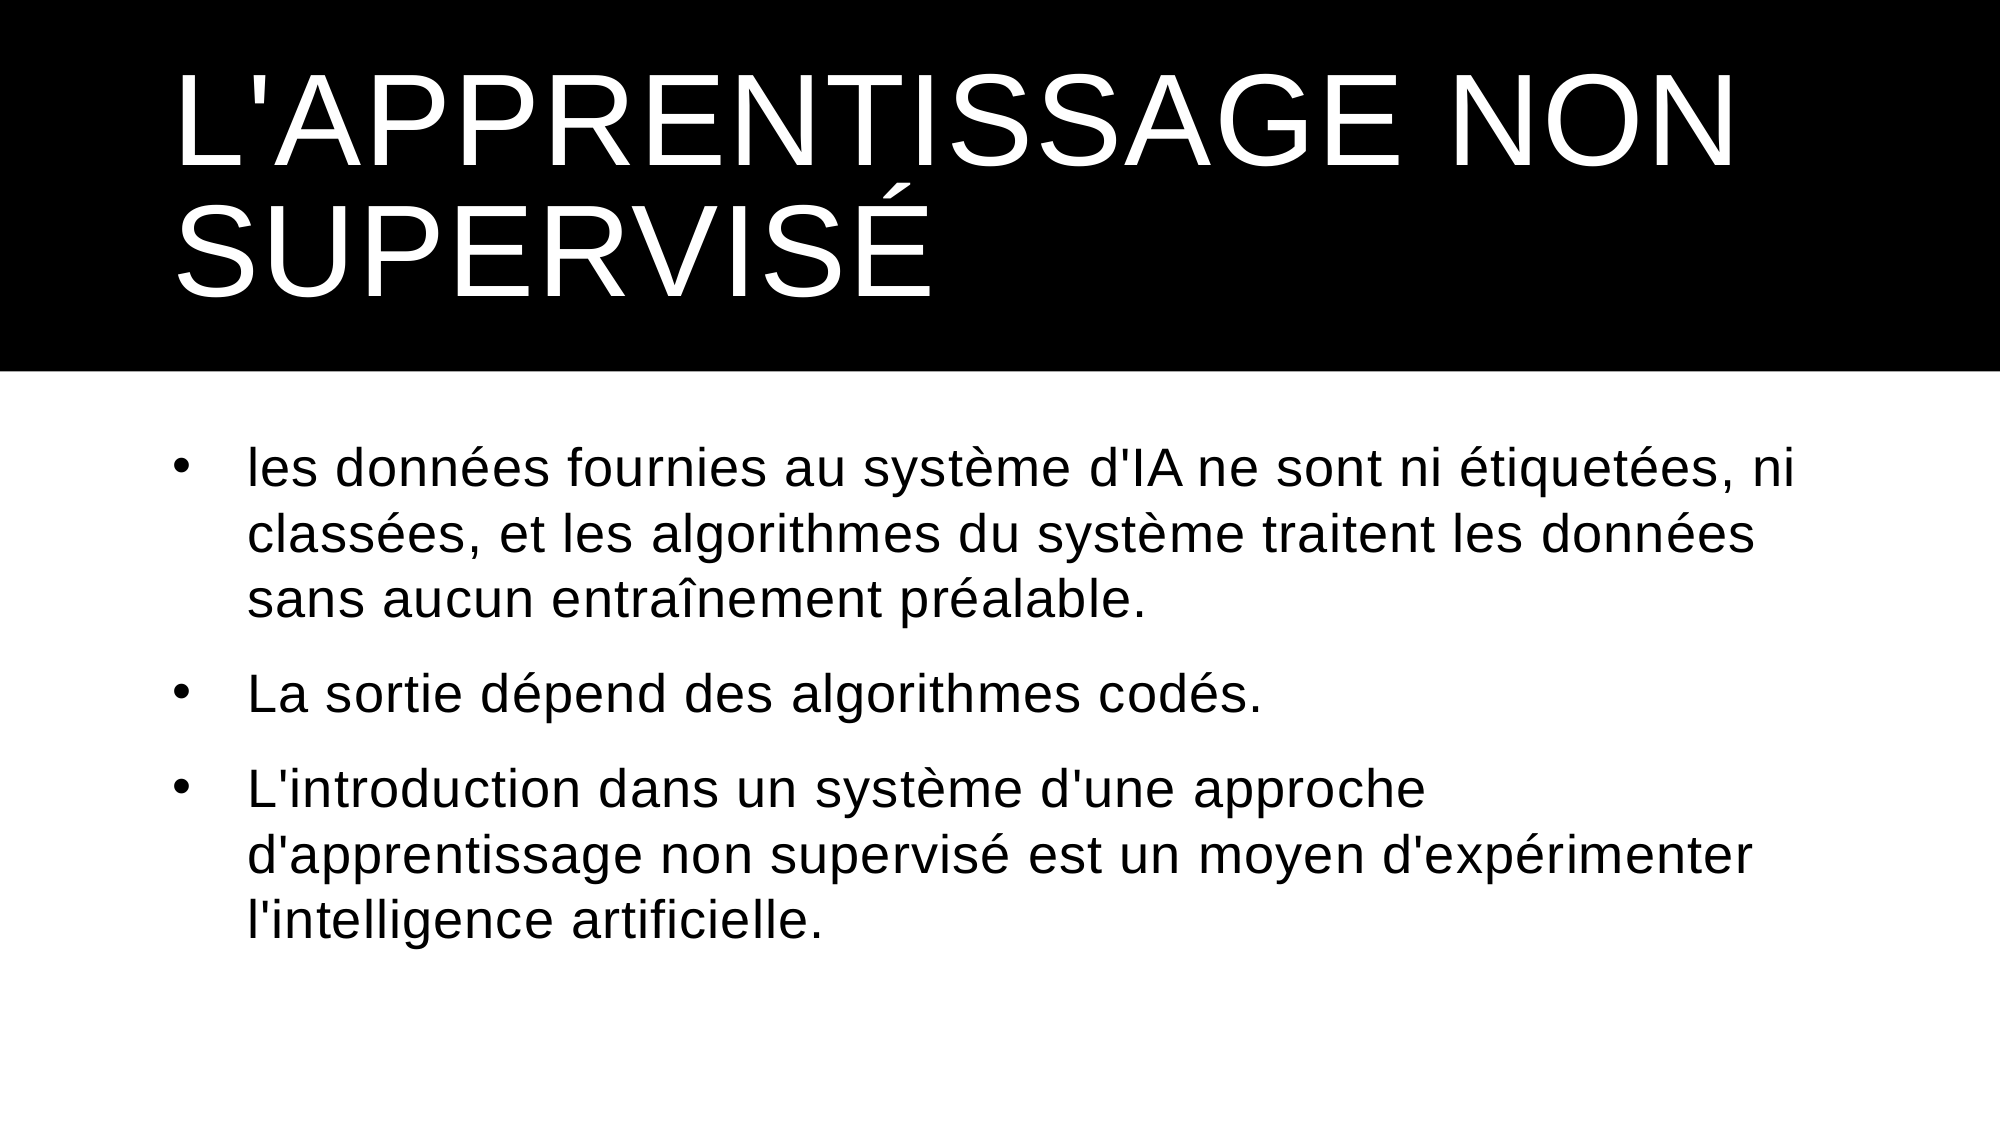

# l'apprentissage non supervisé
les données fournies au système d'IA ne sont ni étiquetées, ni classées, et les algorithmes du système traitent les données sans aucun entraînement préalable.
La sortie dépend des algorithmes codés.
L'introduction dans un système d'une approche d'apprentissage non supervisé est un moyen d'expérimenter l'intelligence artificielle.